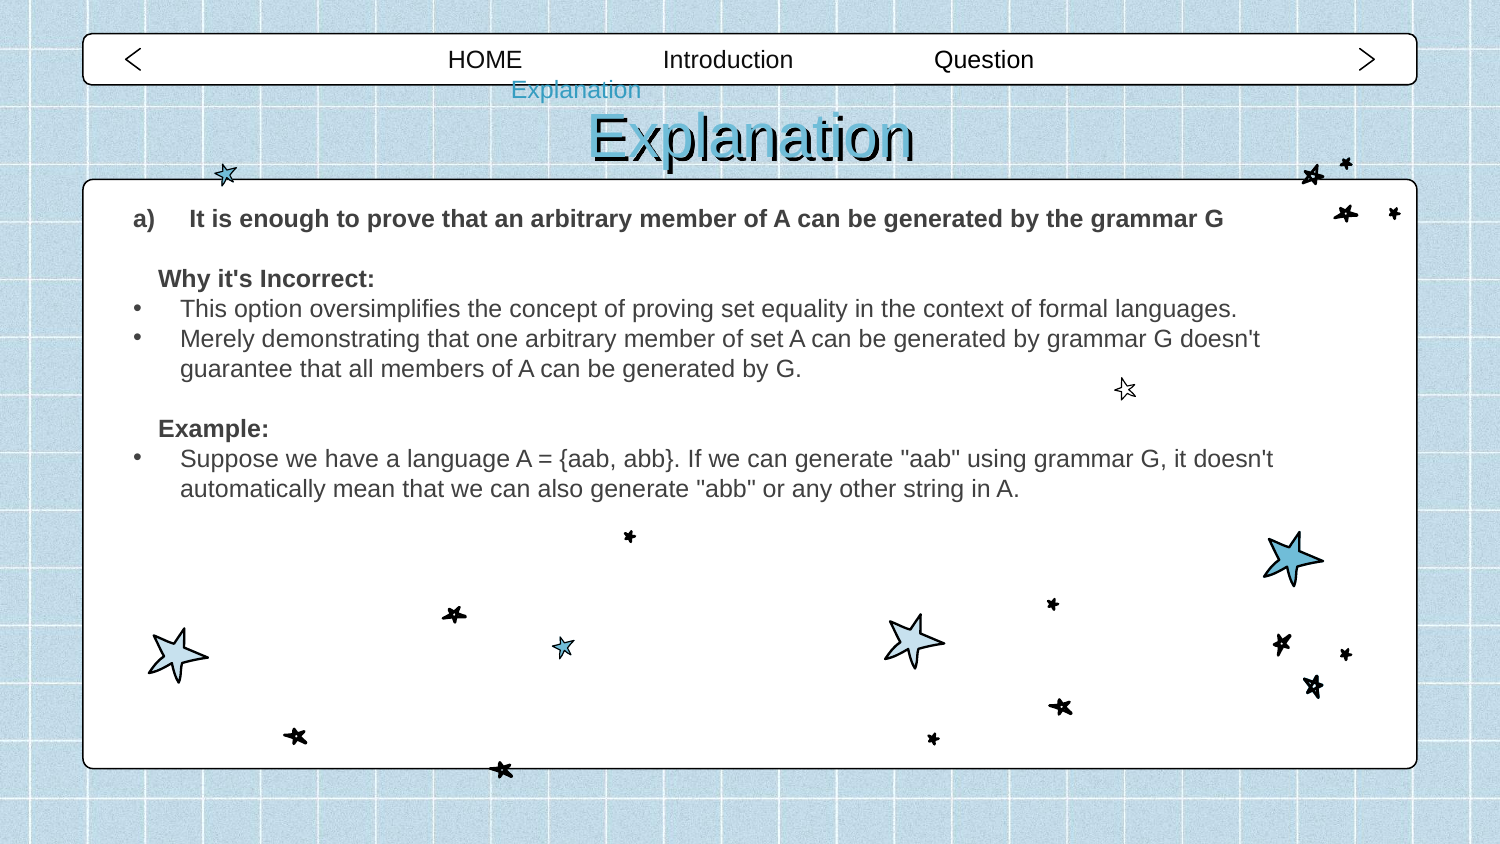

HOME                    Introduction                    Question                    Explanation

# Explanation

It is enough to prove that an arbitrary member of A can be generated by the grammar G

Why it's Incorrect:
This option oversimplifies the concept of proving set equality in the context of formal languages.
Merely demonstrating that one arbitrary member of set A can be generated by grammar G doesn't guarantee that all members of A can be generated by G.

Example:
Suppose we have a language A = {aab, abb}. If we can generate "aab" using grammar G, it doesn't automatically mean that we can also generate "abb" or any other string in A.